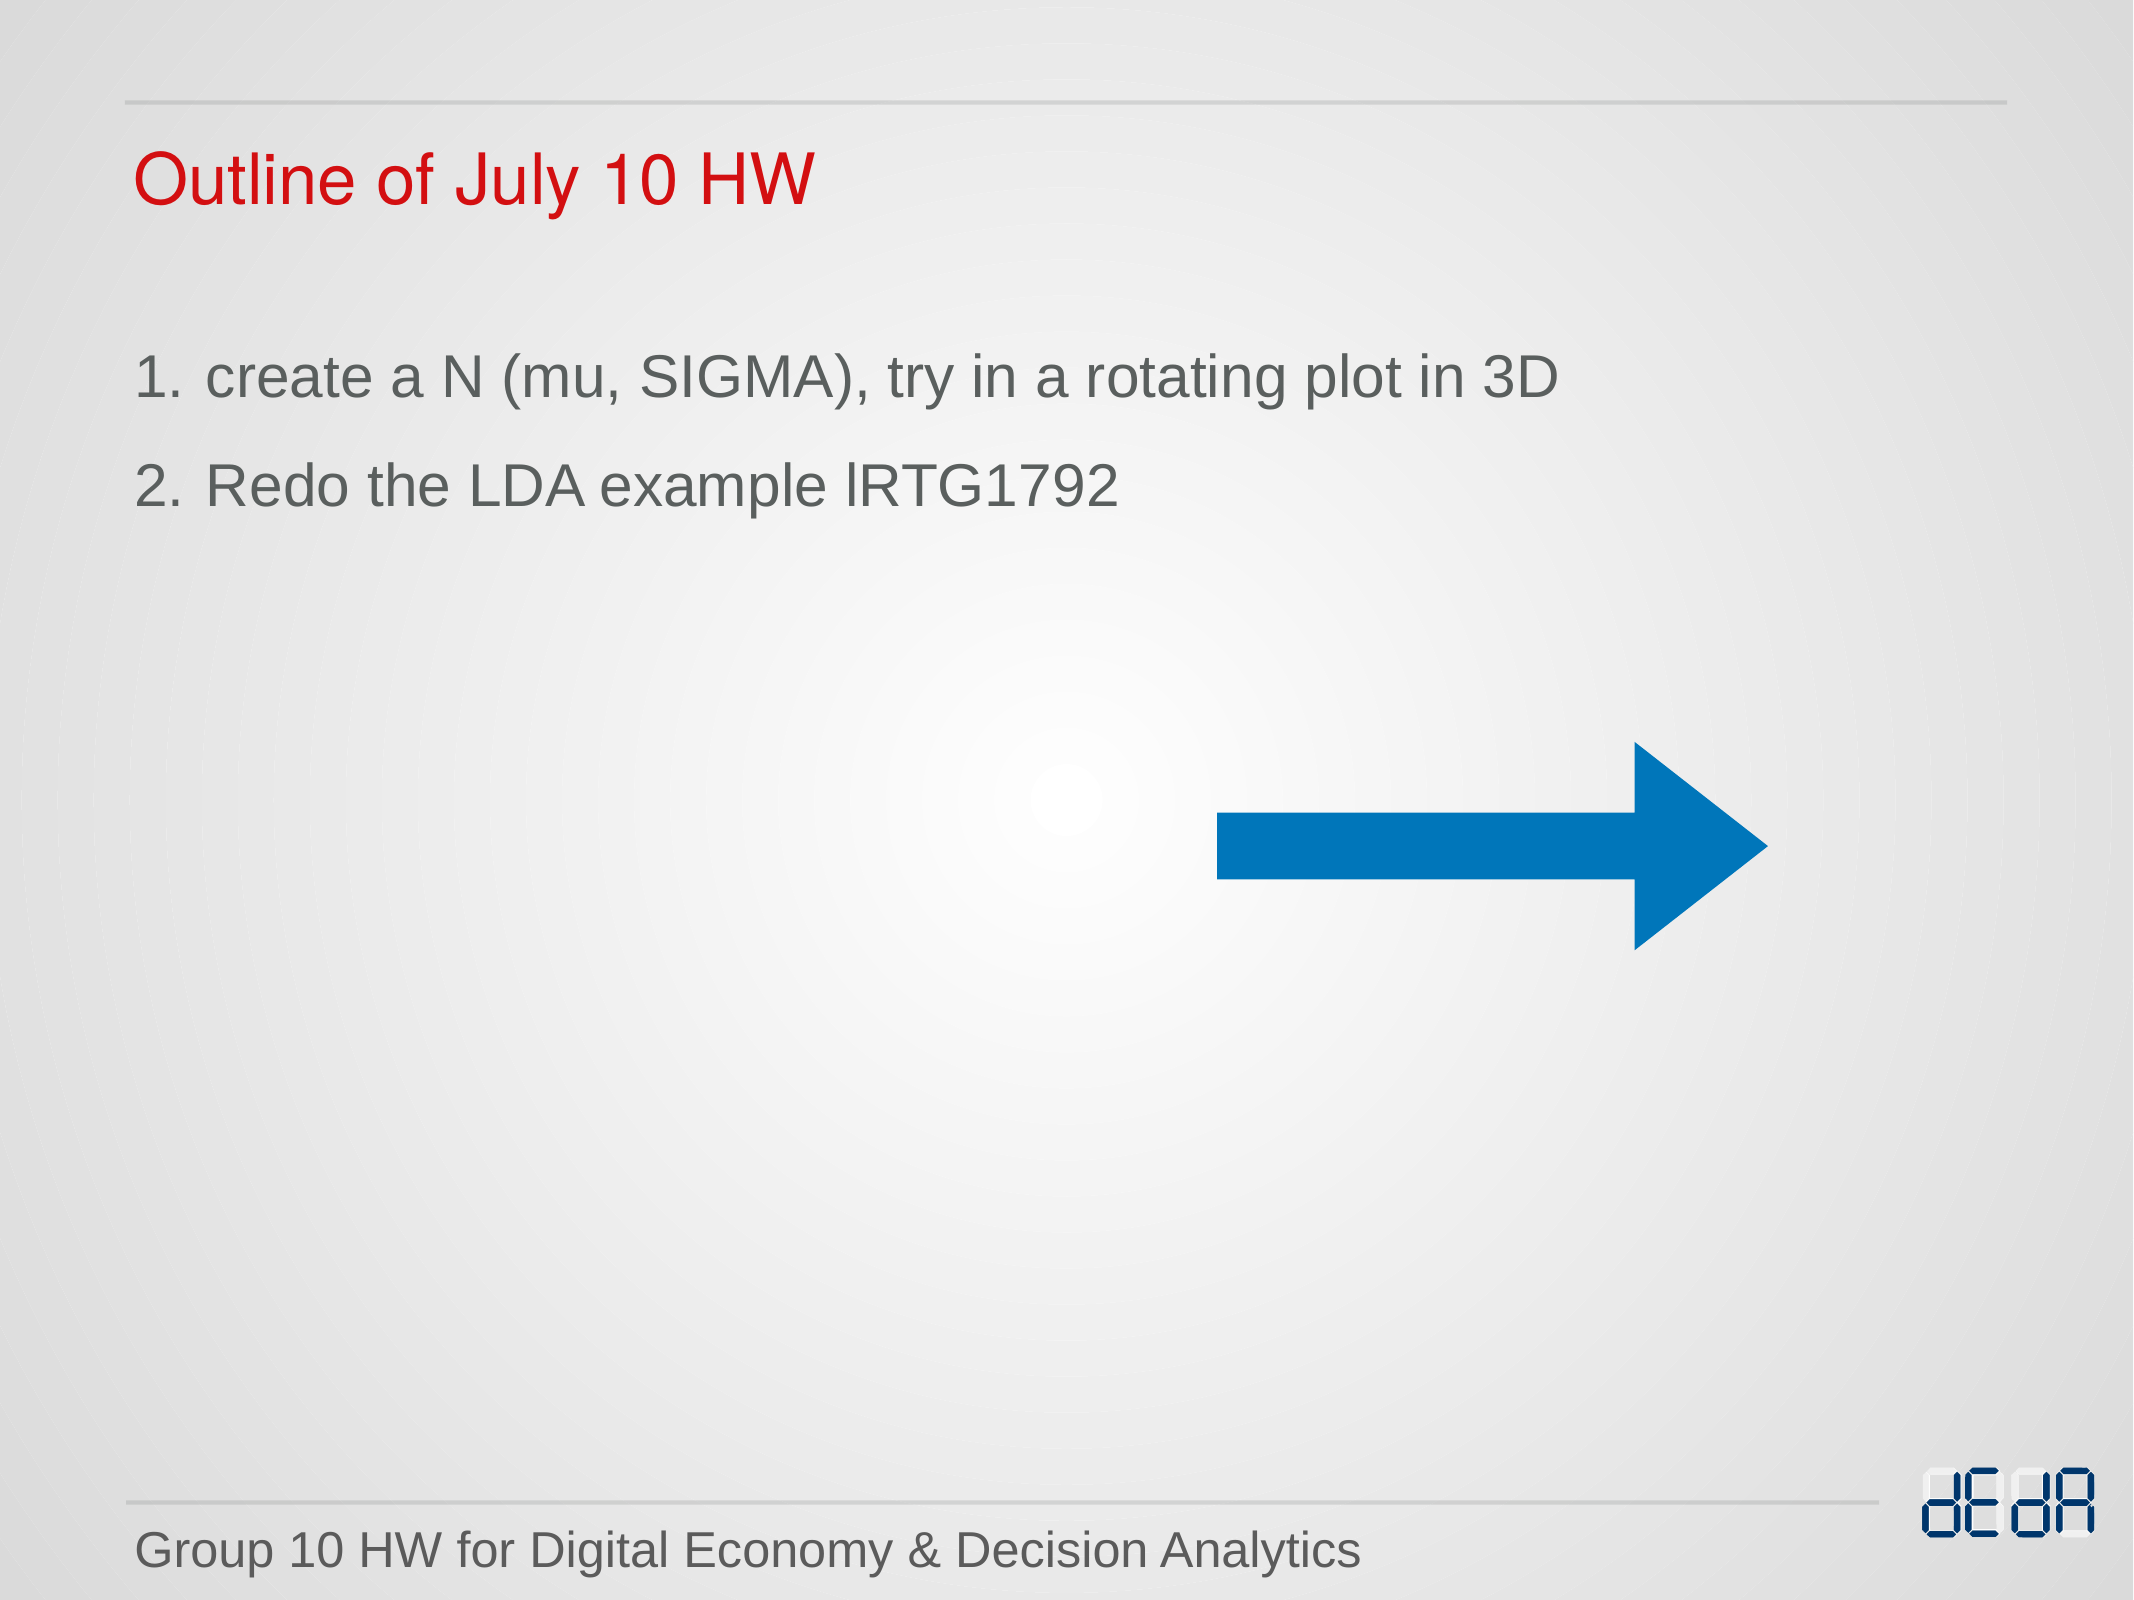

2
Outline of July 10 HW
create a N (mu, SIGMA), try in a rotating plot in 3D
Redo the LDA example lRTG1792